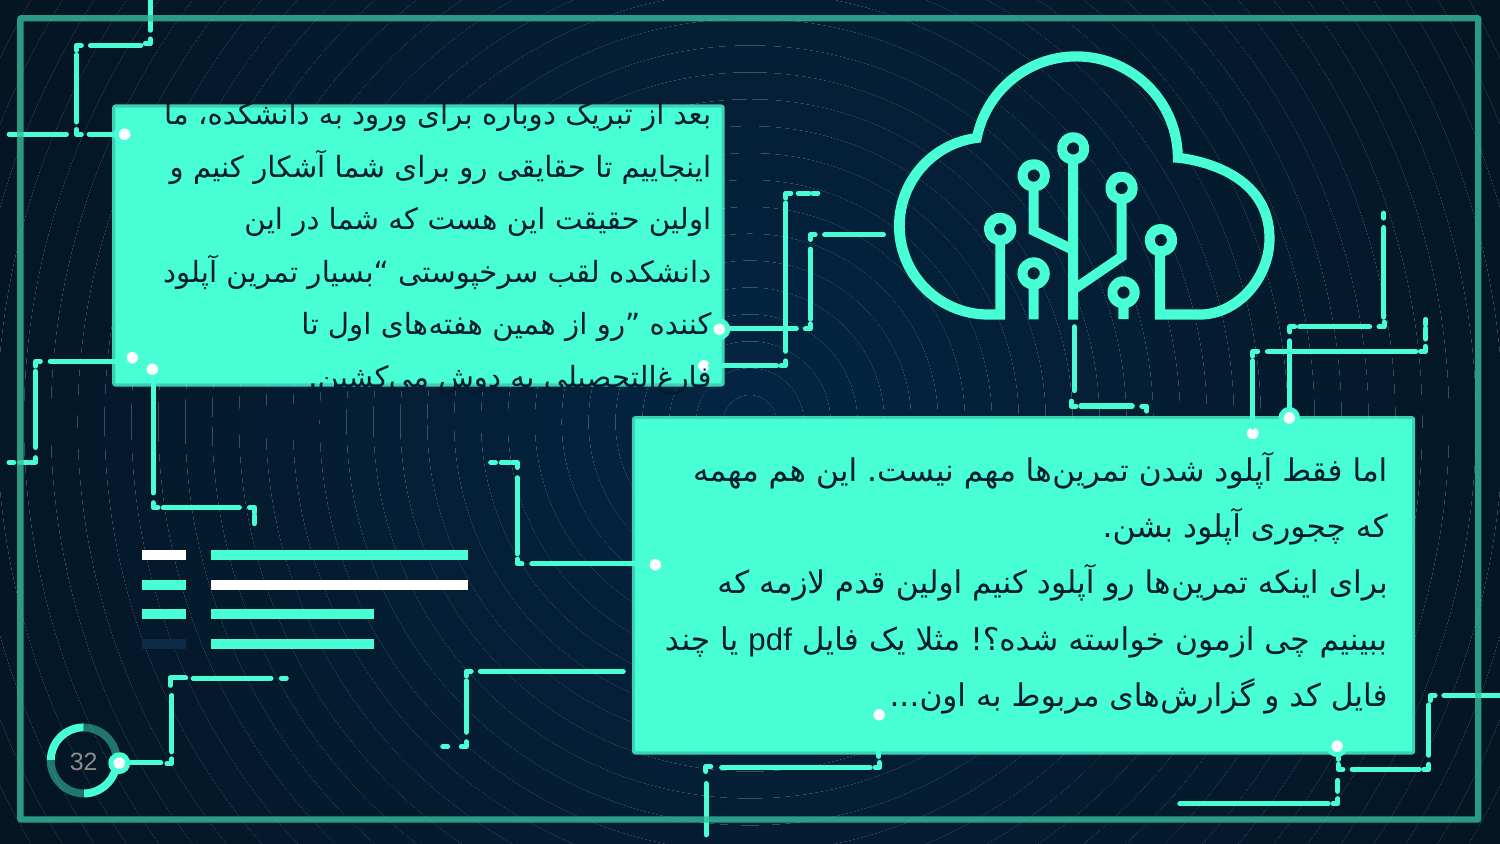

بعد از تبریک دوباره برای ورود به دانشکده، ما اینجاییم تا حقایقی رو برای شما آشکار کنیم و اولین حقیقت این هست که شما در این دانشکده لقب سرخپوستی “بسیار تمرین آپلود کننده ”رو از همین هفته‌های اول تا فارغ‌التحصیلی به دوش می‌کشین.
اما فقط آپلود شدن تمرین‌ها مهم نیست. این هم مهمه که چجوری آپلود بشن.
برای اینکه تمرین‌ها رو آپلود کنیم اولین قدم لازمه که ببینیم چی ازمون خواسته شده؟! مثلا یک فایل pdf یا چند فایل کد و گزارش‌های مربوط به اون...

32